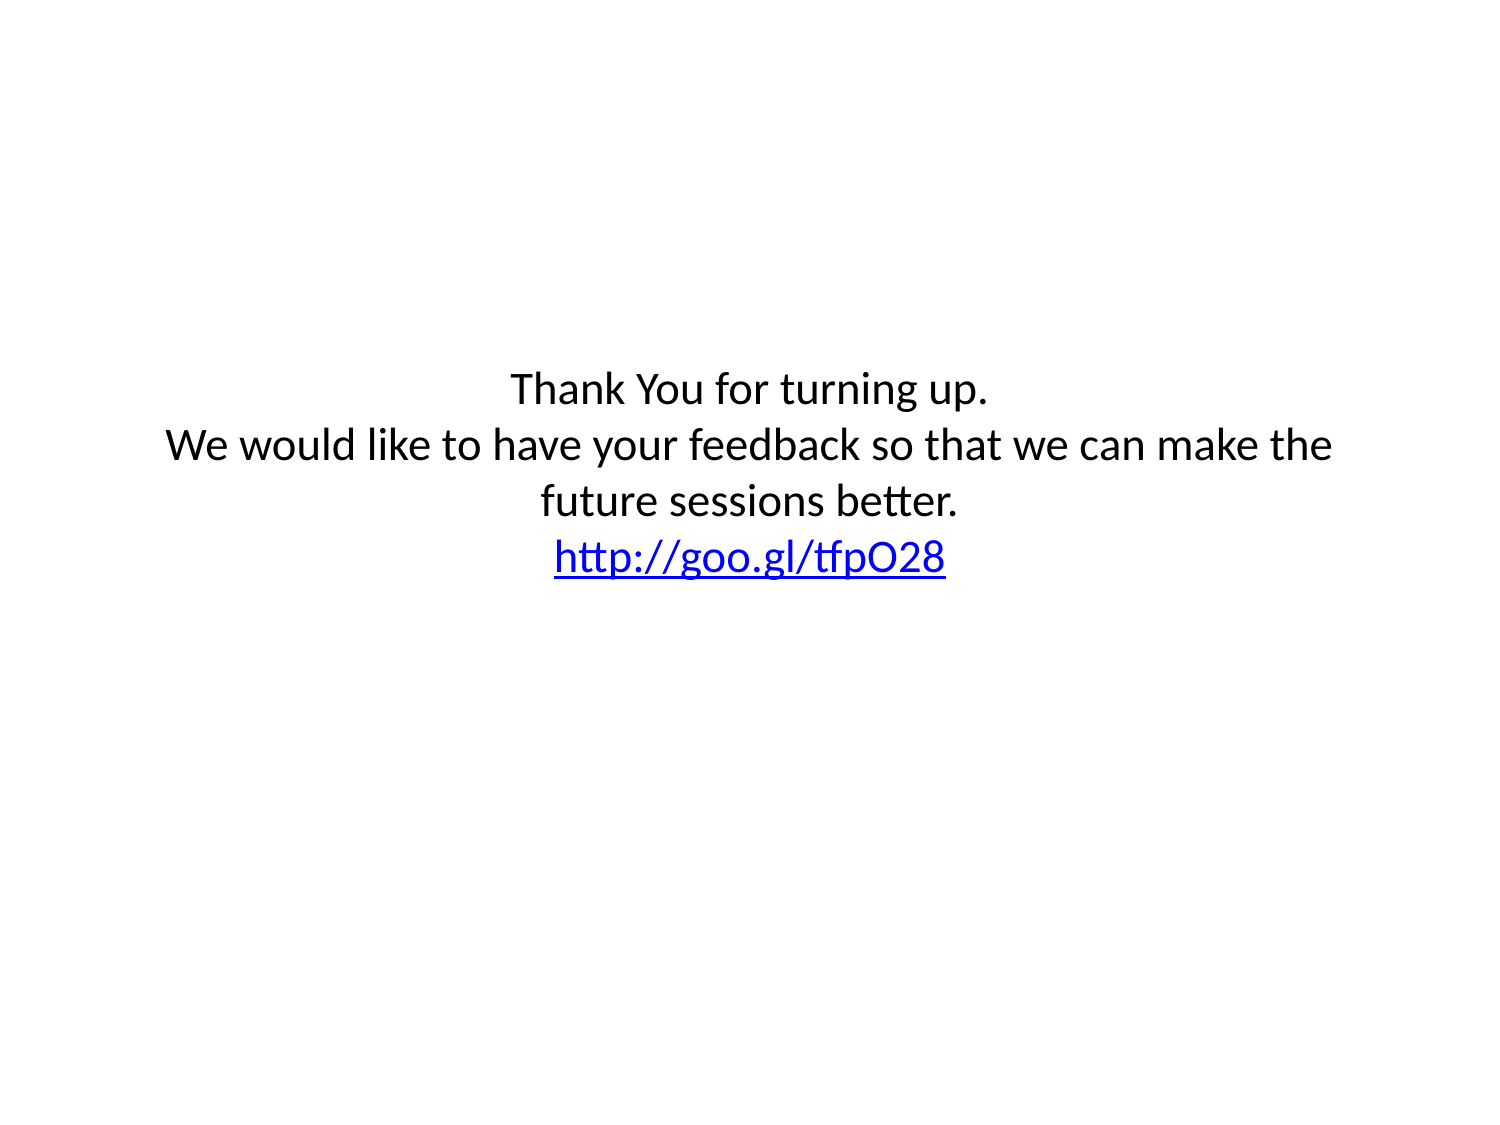

# Thank You for turning up. We would like to have your feedback so that we can make the future sessions better. http://goo.gl/tfpO28